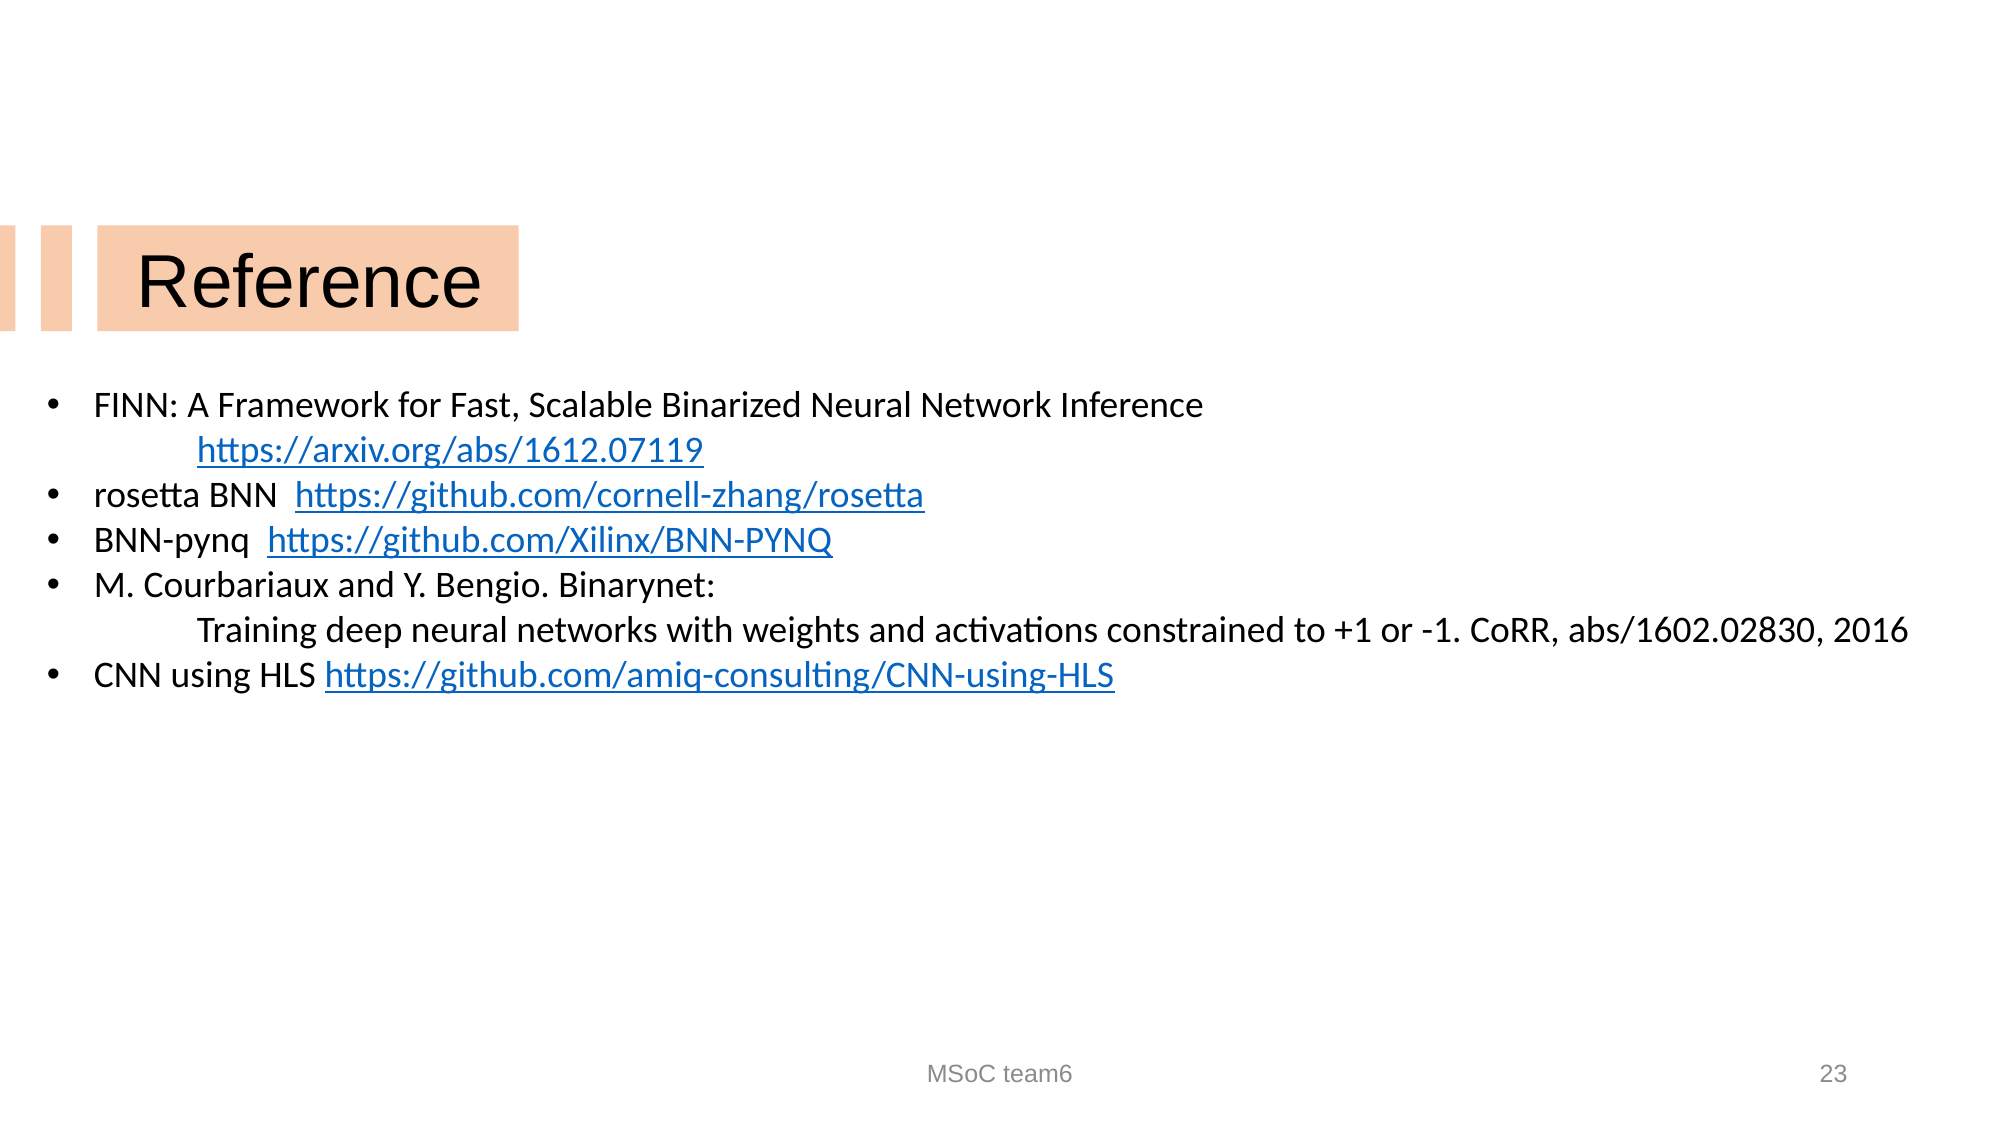

Reference
FINN: A Framework for Fast, Scalable Binarized Neural Network Inference
	https://arxiv.org/abs/1612.07119
rosetta BNN  https://github.com/cornell-zhang/rosetta
BNN-pynq  https://github.com/Xilinx/BNN-PYNQ
M. Courbariaux and Y. Bengio. Binarynet:
	Training deep neural networks with weights and activations constrained to +1 or -1. CoRR, abs/1602.02830, 2016
CNN using HLS https://github.com/amiq-consulting/CNN-using-HLS

MSoC team6
23